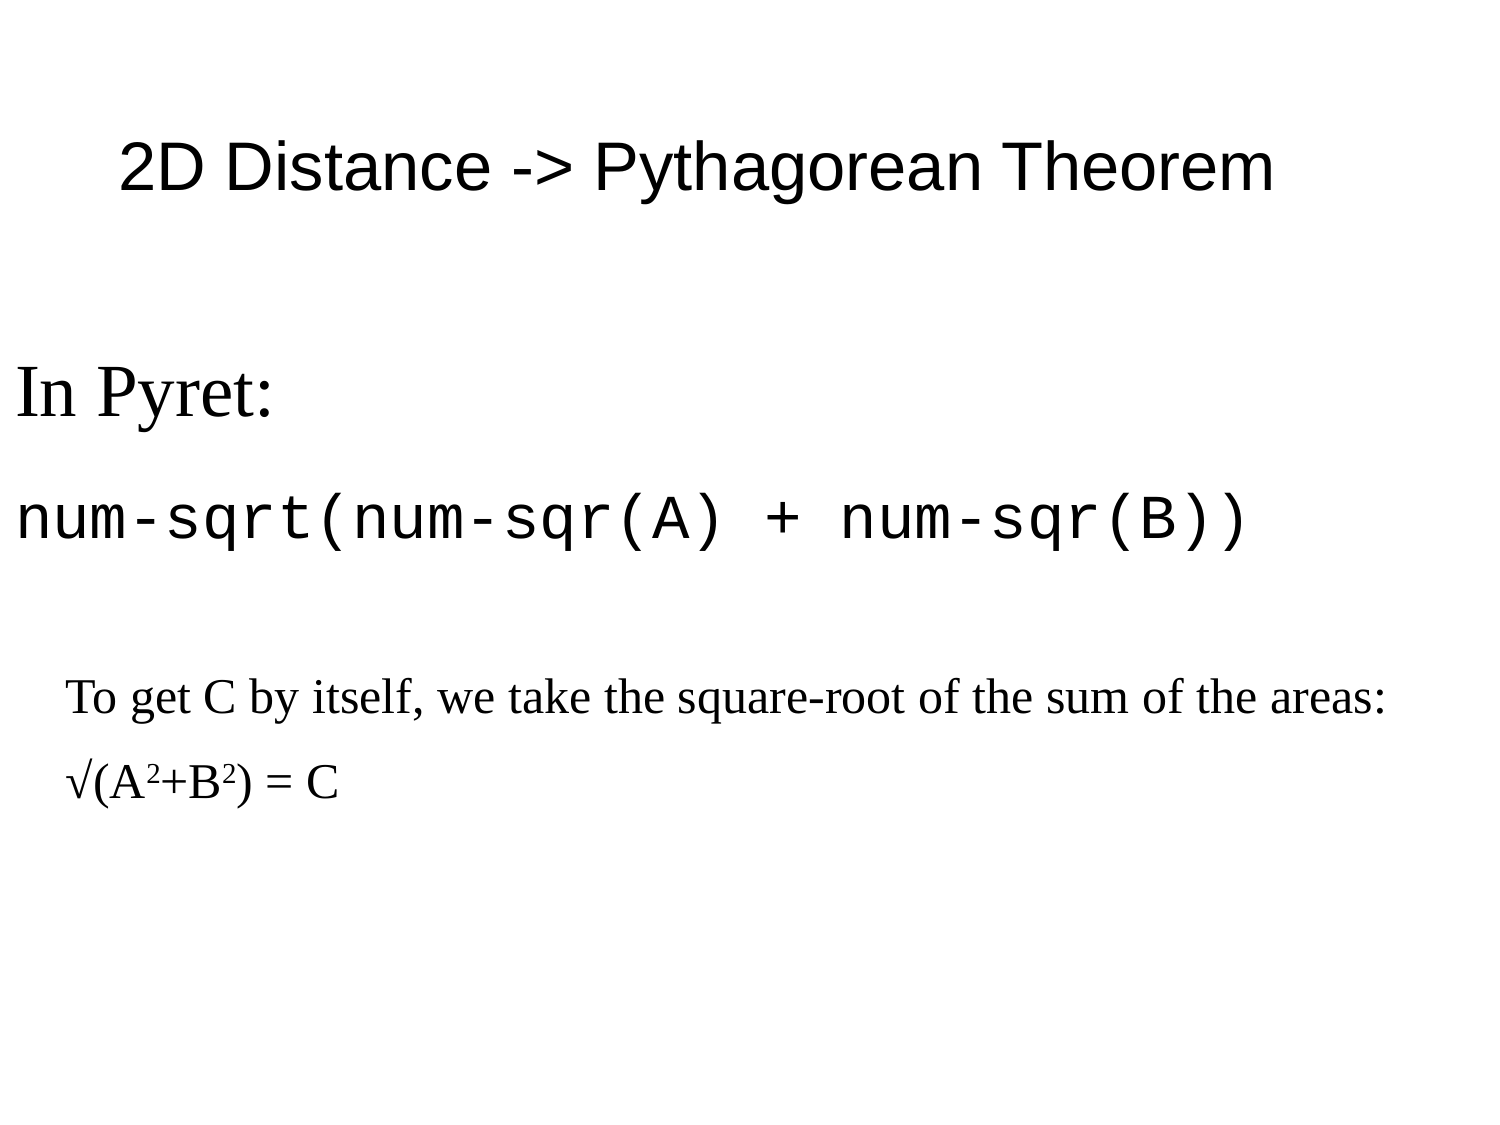

# 2D Distance -> Pythagorean Theorem

In Pyret:
num-sqrt(num-sqr(A) + num-sqr(B))
To get C by itself, we take the square-root of the sum of the areas:
√(A2+B2) = C